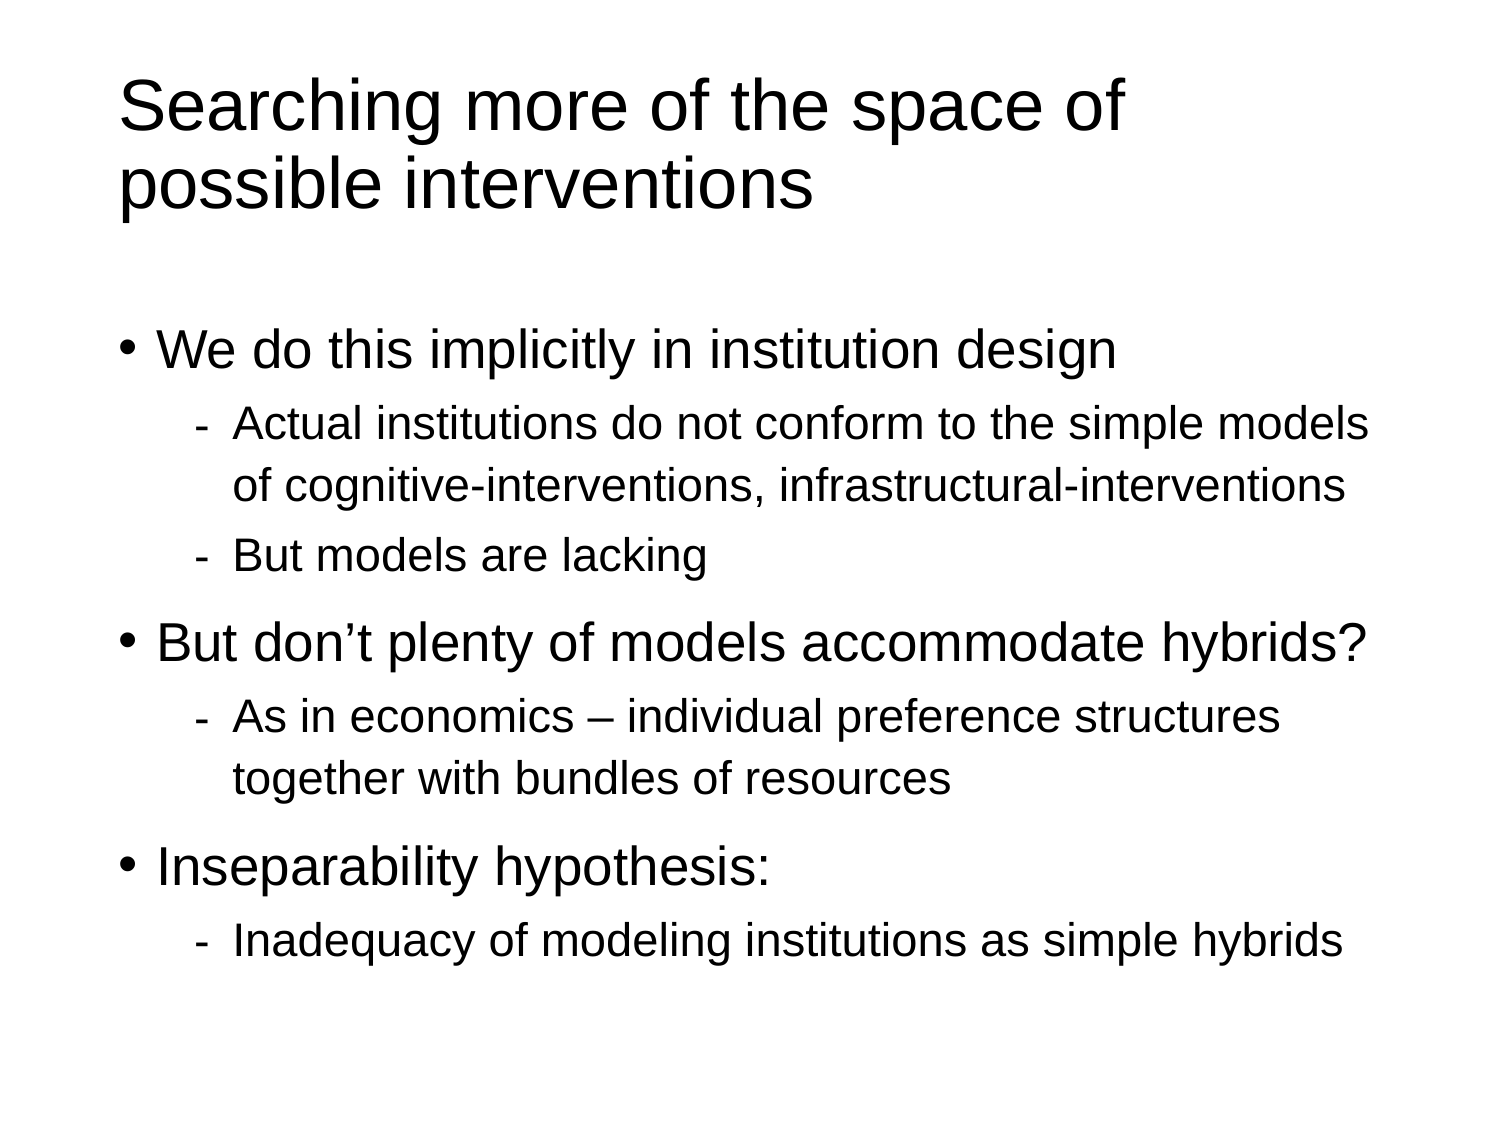

# Searching more of the space of possible interventions
We do this implicitly in institution design
Actual institutions do not conform to the simple models of cognitive-interventions, infrastructural-interventions
But models are lacking
But don’t plenty of models accommodate hybrids?
As in economics – individual preference structures together with bundles of resources
Inseparability hypothesis:
Inadequacy of modeling institutions as simple hybrids